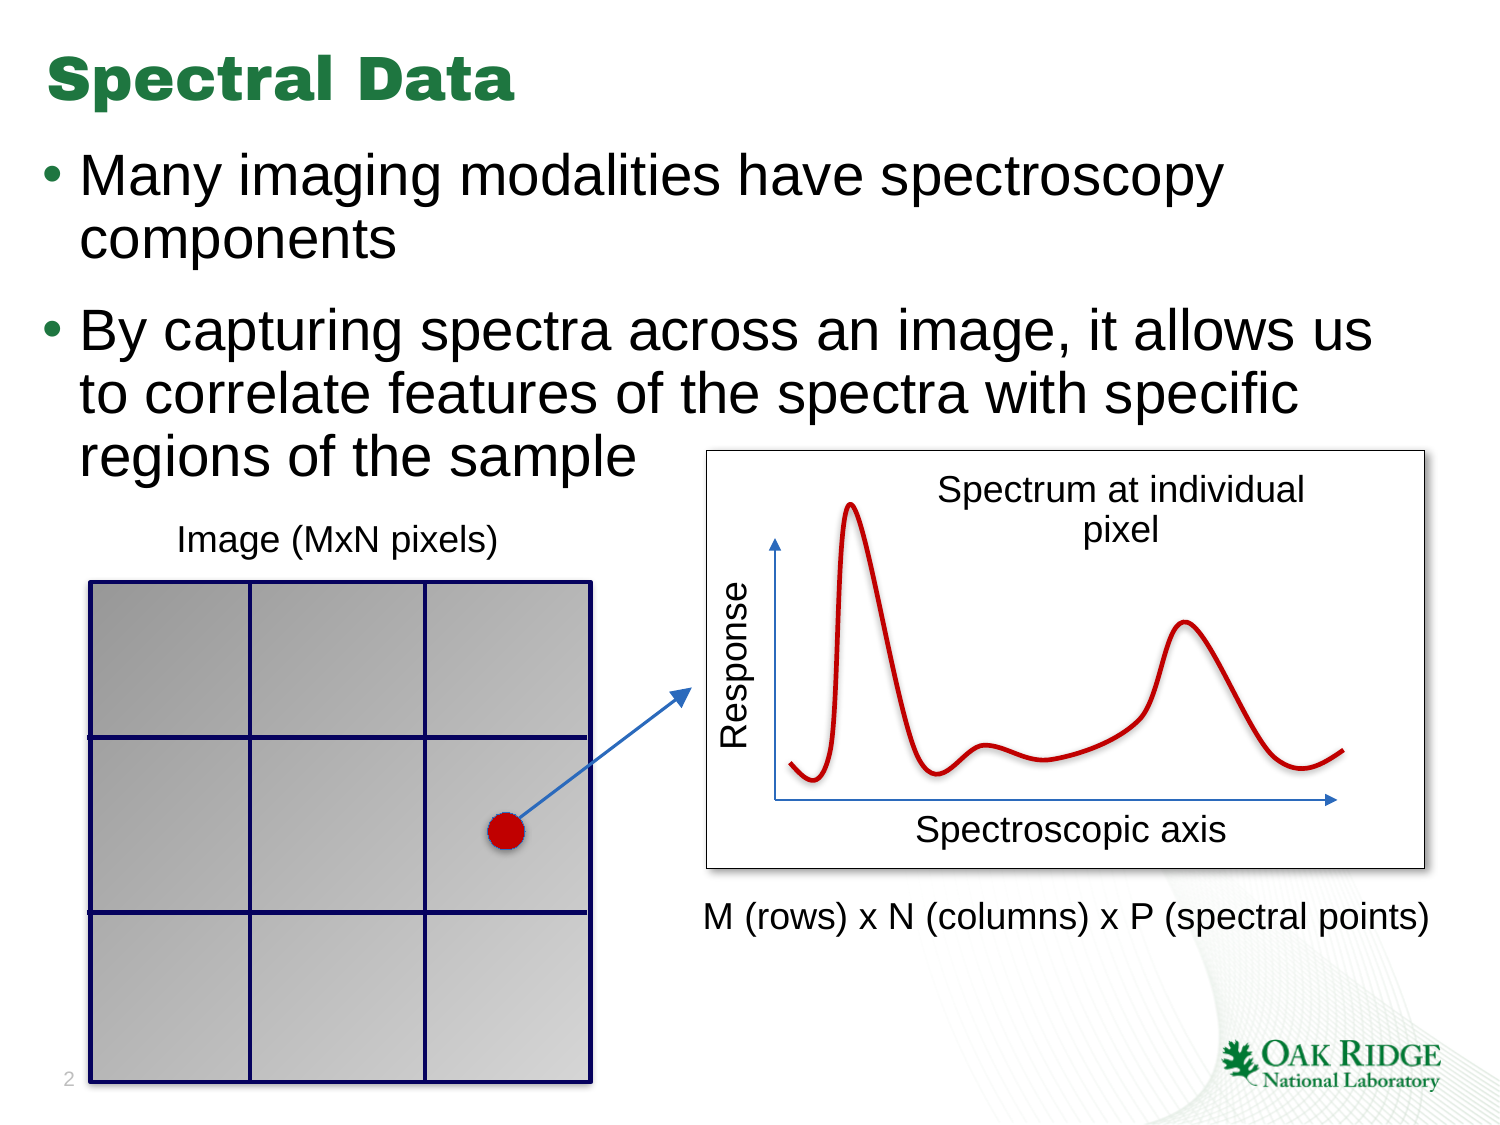

# Spectral Data
Many imaging modalities have spectroscopy components
By capturing spectra across an image, it allows us to correlate features of the spectra with specific regions of the sample

Spectrum at individual pixel

Image (MxN pixels)

Response
Spectroscopic axis

M (rows) x N (columns) x P (spectral points)